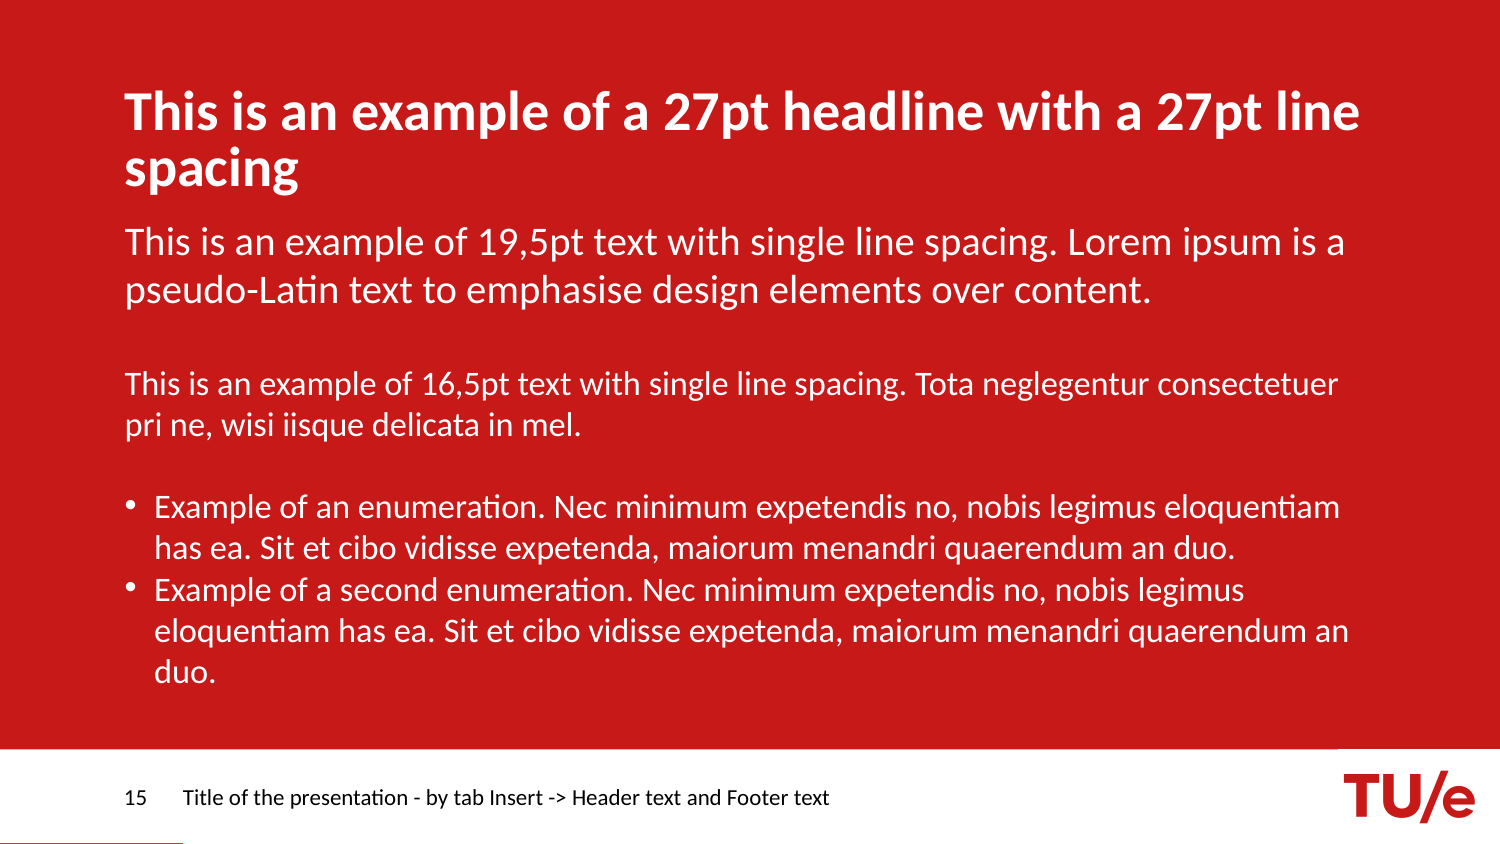

# This is an example of a 27pt headline with a 27pt line spacing
This is an example of 19,5pt text with single line spacing. Lorem ipsum is a pseudo-Latin text to emphasise design elements over content.

This is an example of 16,5pt text with single line spacing. Tota neglegentur consectetuer pri ne, wisi iisque delicata in mel.

Example of an enumeration. Nec minimum expetendis no, nobis legimus eloquentiam has ea. Sit et cibo vidisse expetenda, maiorum menandri quaerendum an duo.
Example of a second enumeration. Nec minimum expetendis no, nobis legimus eloquentiam has ea. Sit et cibo vidisse expetenda, maiorum menandri quaerendum an duo.
15
Title of the presentation - by tab Insert -> Header text and Footer text